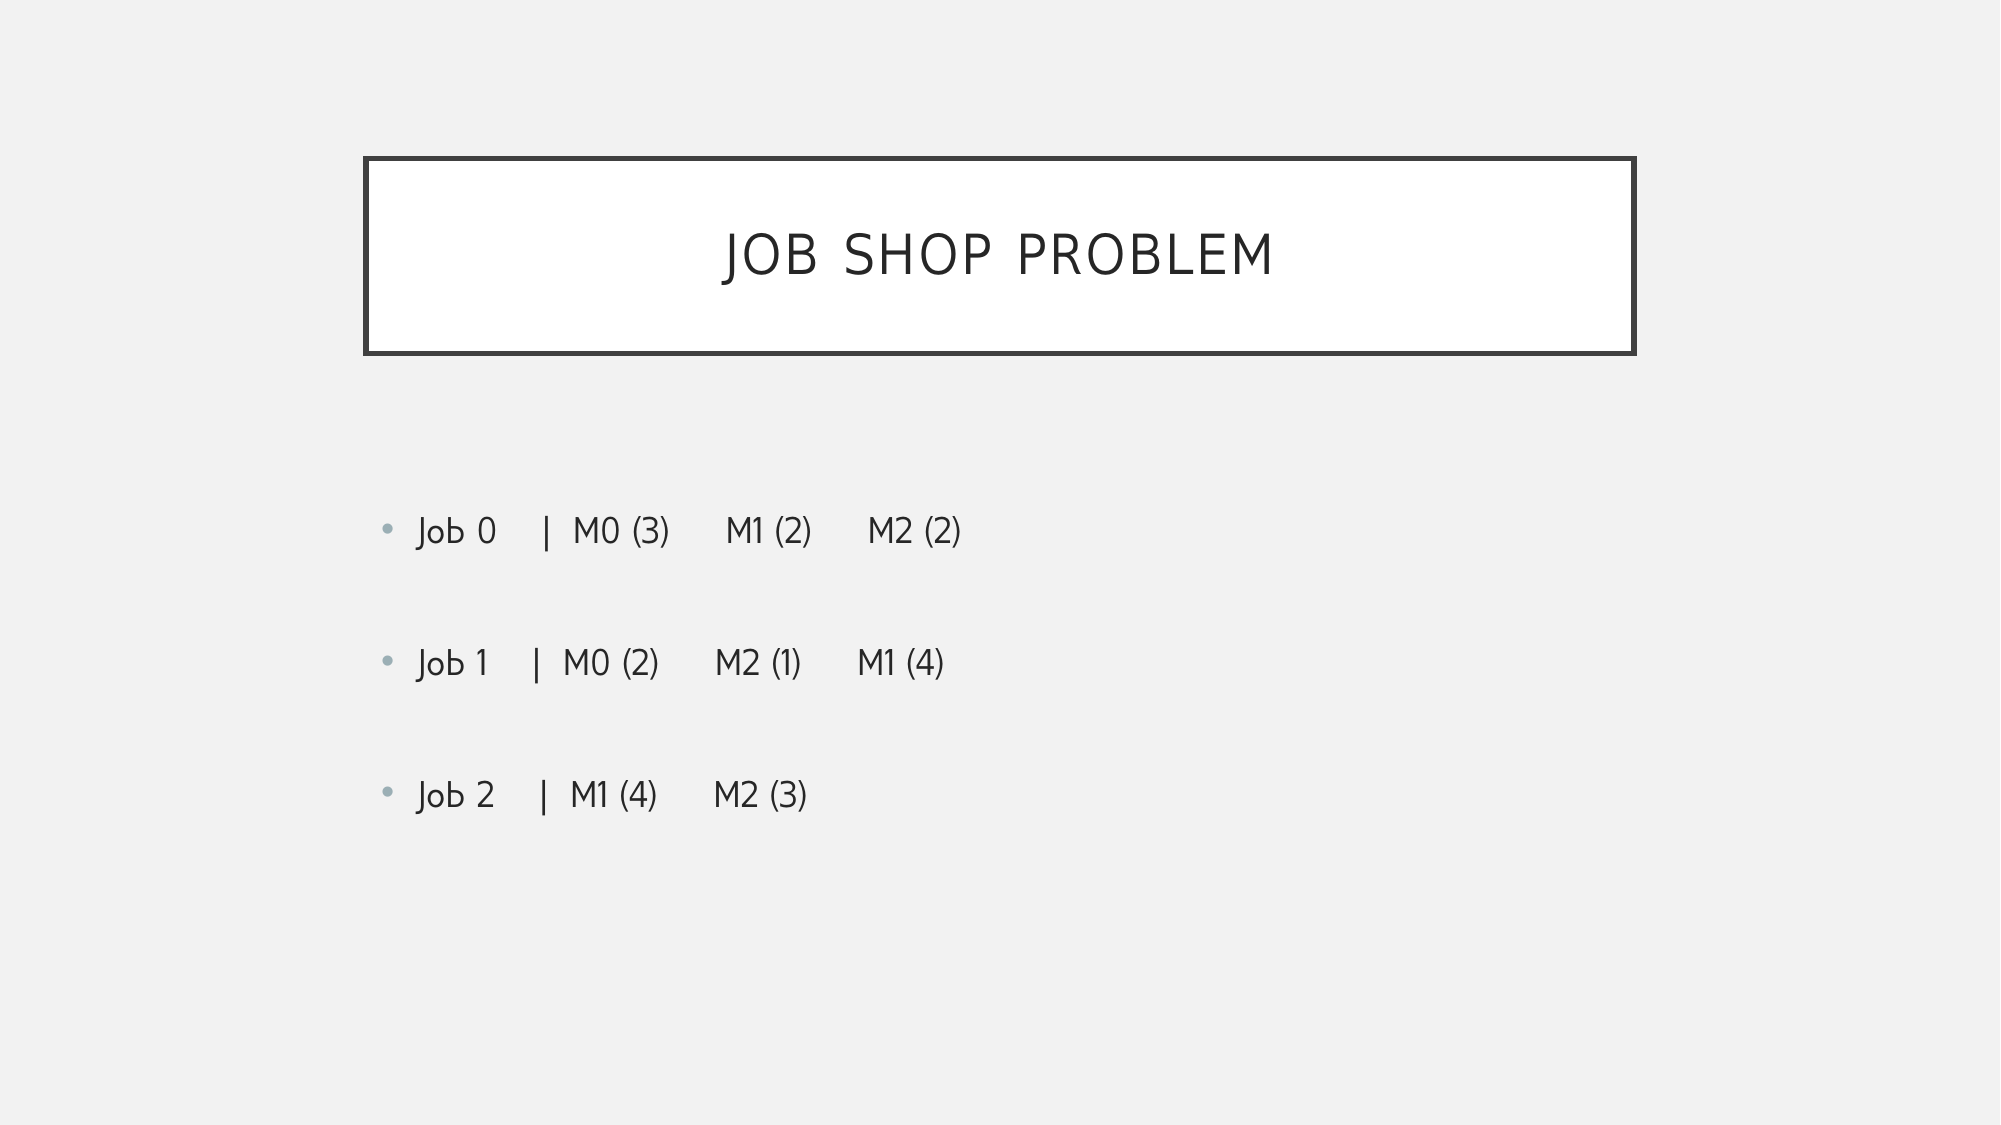

# Job shop problem

Job 0    |  M0 (3)     M1 (2)     M2 (2)

Job 1    |  M0 (2)     M2 (1)     M1 (4)

Job 2    |  M1 (4)     M2 (3)